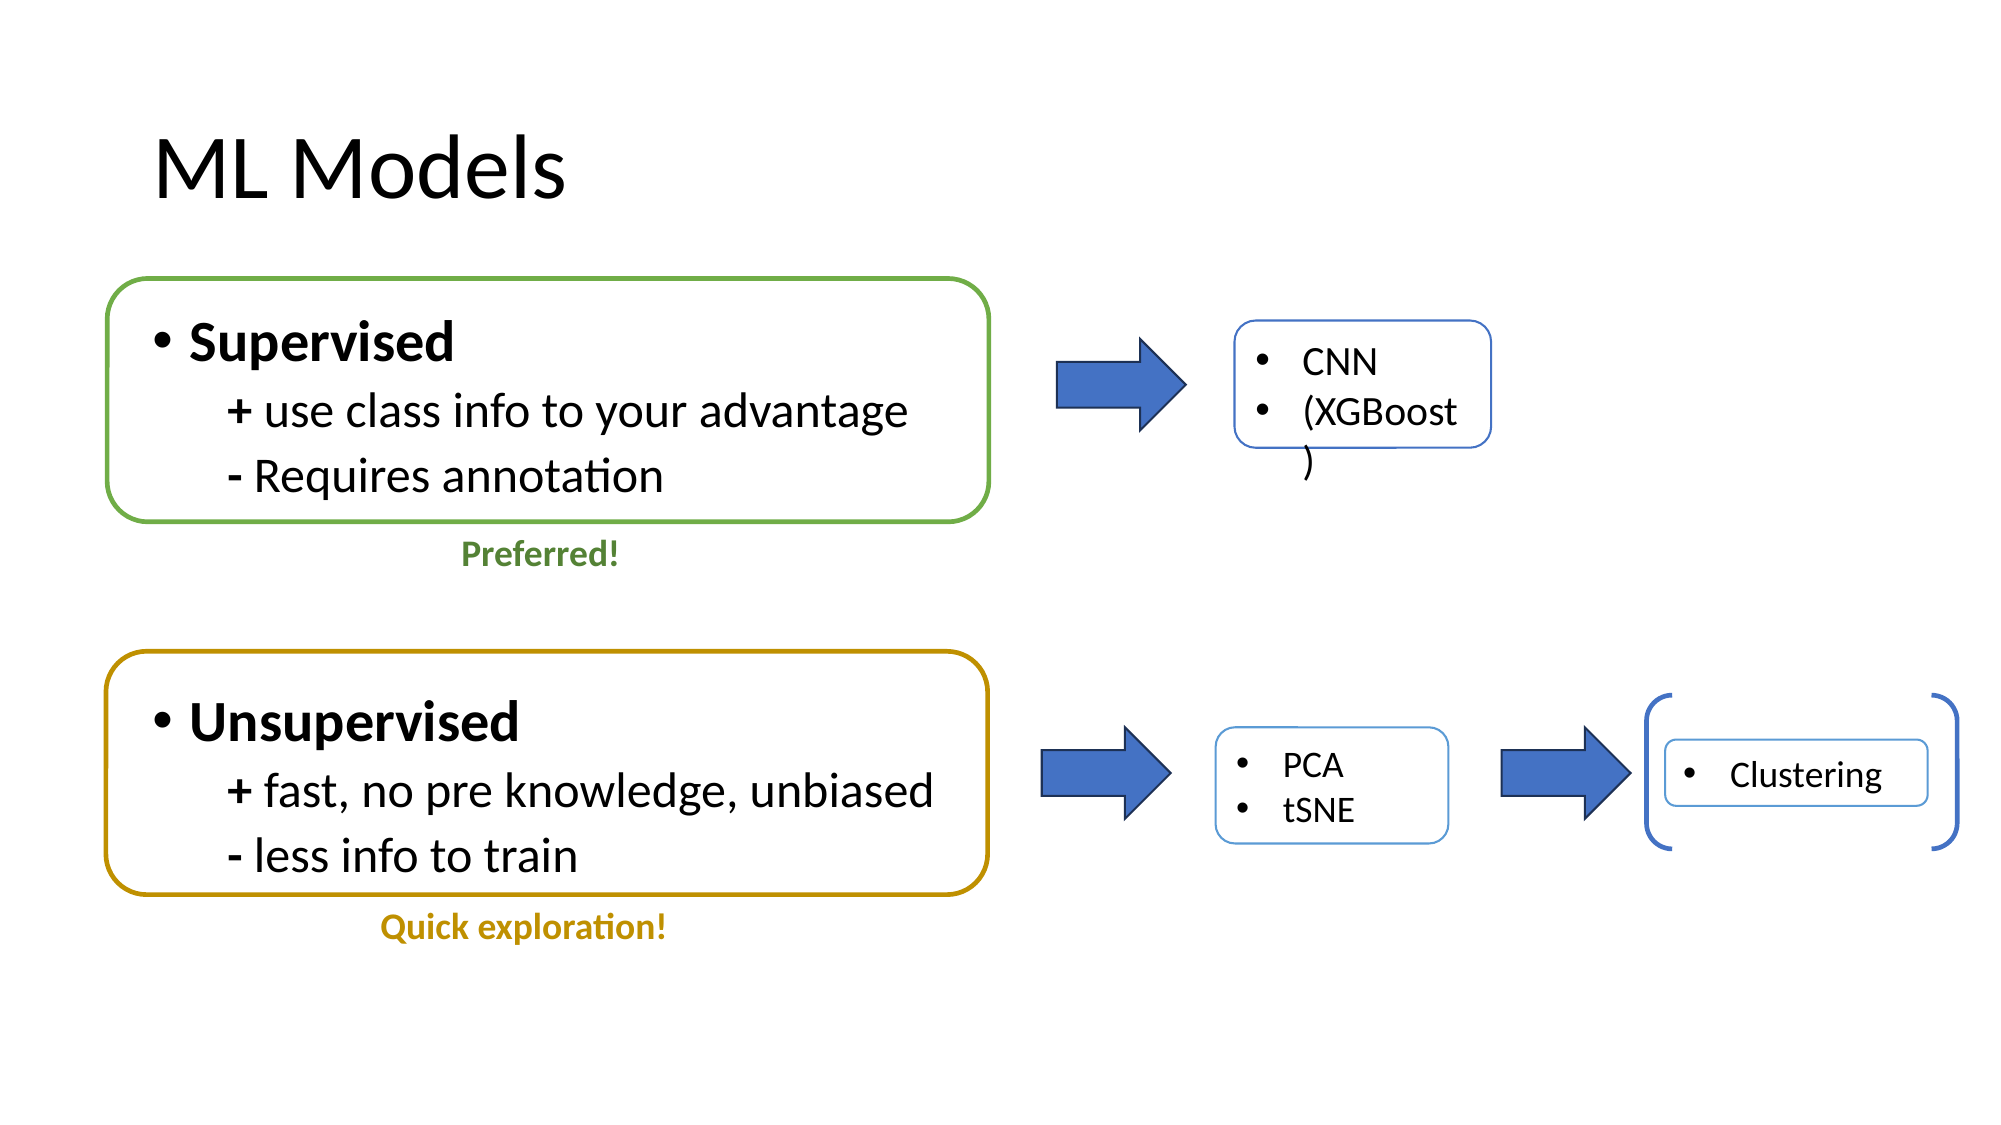

# ML Models

Preferred!
Supervised
+ use class info to your advantage
- Requires annotation

Unsupervised
+ fast, no pre knowledge, unbiased
- less info to train

CNN
(XGBoost)

Quick exploration!

PCA
tSNE

Clustering